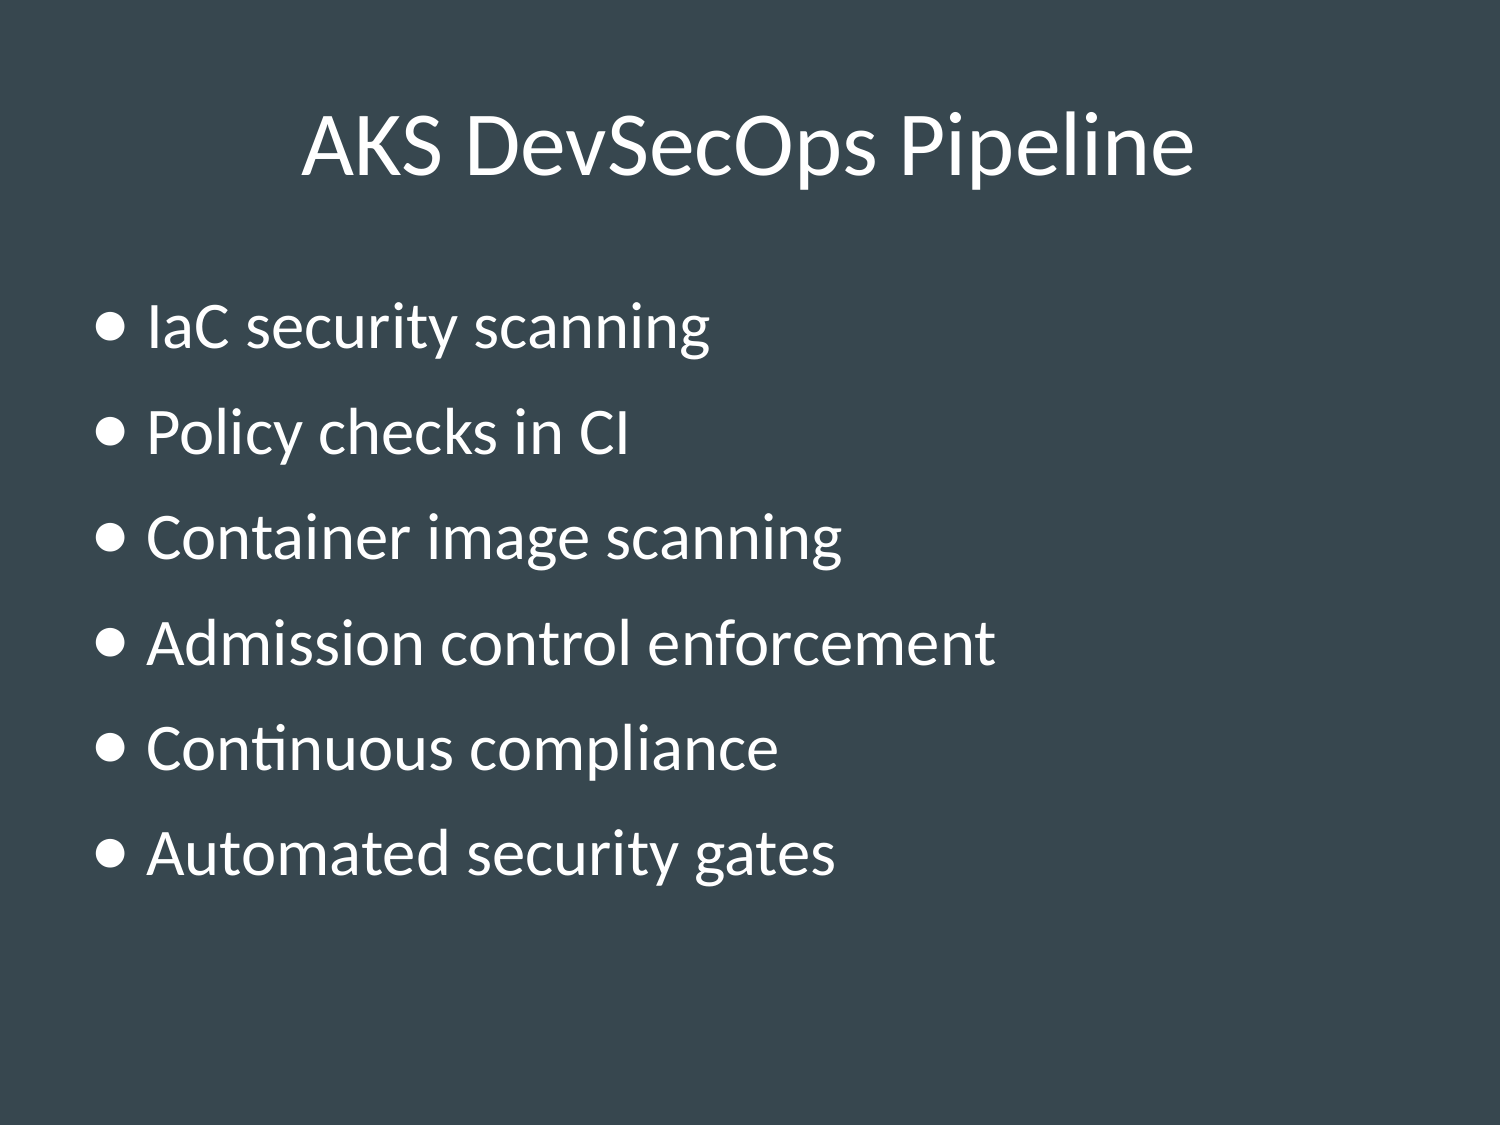

# AKS DevSecOps Pipeline
IaC security scanning
Policy checks in CI
Container image scanning
Admission control enforcement
Continuous compliance
Automated security gates